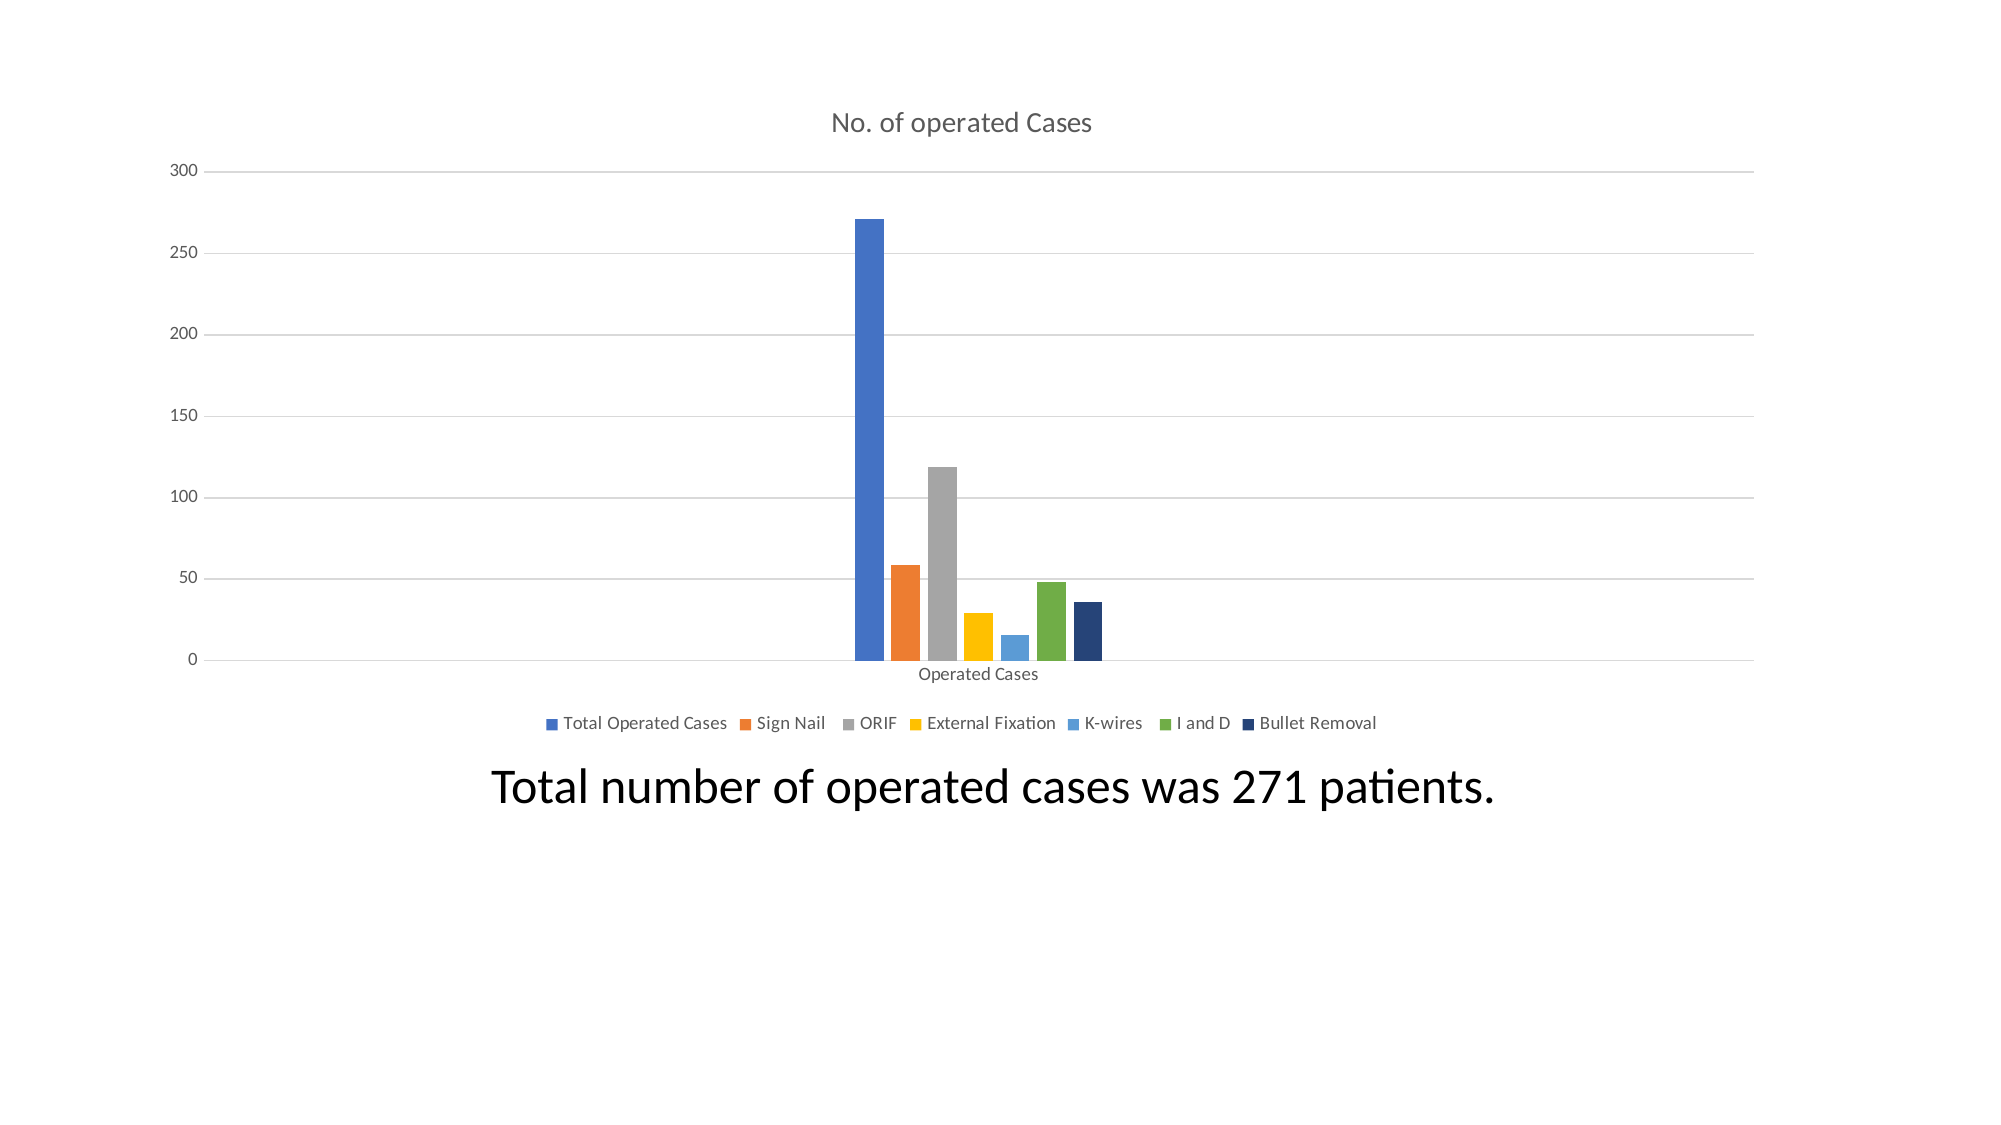

### Chart: No. of operated Cases

| Category | Total Operated Cases | Sign Nail  | ORIF | External Fixation | K-wires  | I and D | Bullet Removal |
|---|---|---|---|---|---|---|---|
|  | None | None | None | None | None | None | None |
|  | None | None | None | None | None | None | None |
| Operated Cases | 271.0 | 59.0 | 119.0 | 29.0 | 16.0 | 48.0 | 36.0 |
Total number of operated cases was 271 patients.